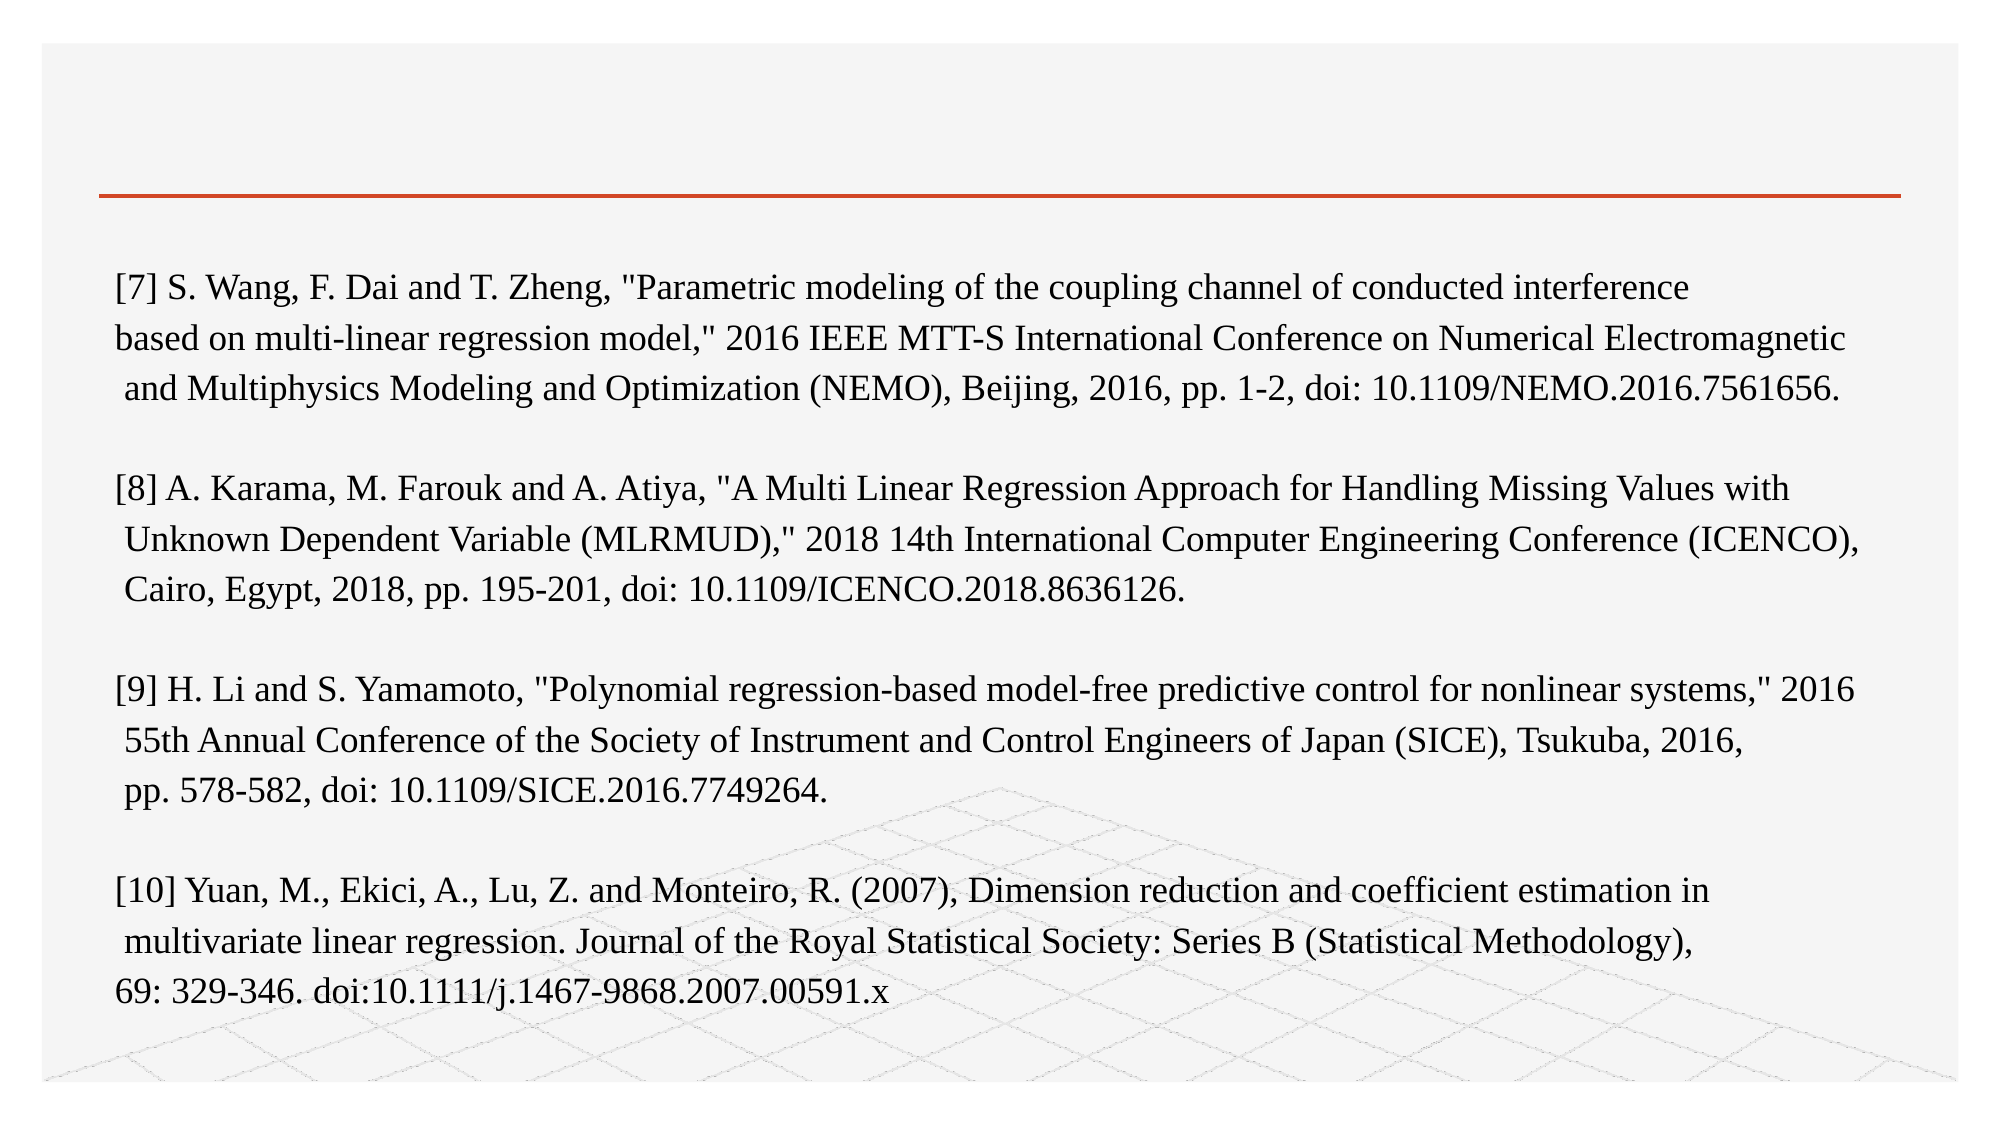

[7] S. Wang, F. Dai and T. Zheng, "Parametric modeling of the coupling channel of conducted interference
based on multi-linear regression model," 2016 IEEE MTT-S International Conference on Numerical Electromagnetic
 and Multiphysics Modeling and Optimization (NEMO), Beijing, 2016, pp. 1-2, doi: 10.1109/NEMO.2016.7561656.

[8] A. Karama, M. Farouk and A. Atiya, "A Multi Linear Regression Approach for Handling Missing Values with
 Unknown Dependent Variable (MLRMUD)," 2018 14th International Computer Engineering Conference (ICENCO),
 Cairo, Egypt, 2018, pp. 195-201, doi: 10.1109/ICENCO.2018.8636126.

[9] H. Li and S. Yamamoto, "Polynomial regression-based model-free predictive control for nonlinear systems," 2016
 55th Annual Conference of the Society of Instrument and Control Engineers of Japan (SICE), Tsukuba, 2016,
 pp. 578-582, doi: 10.1109/SICE.2016.7749264.

[10] Yuan, M., Ekici, A., Lu, Z. and Monteiro, R. (2007), Dimension reduction and coefficient estimation in
 multivariate linear regression. Journal of the Royal Statistical Society: Series B (Statistical Methodology),
69: 329-346. doi:10.1111/j.1467-9868.2007.00591.x